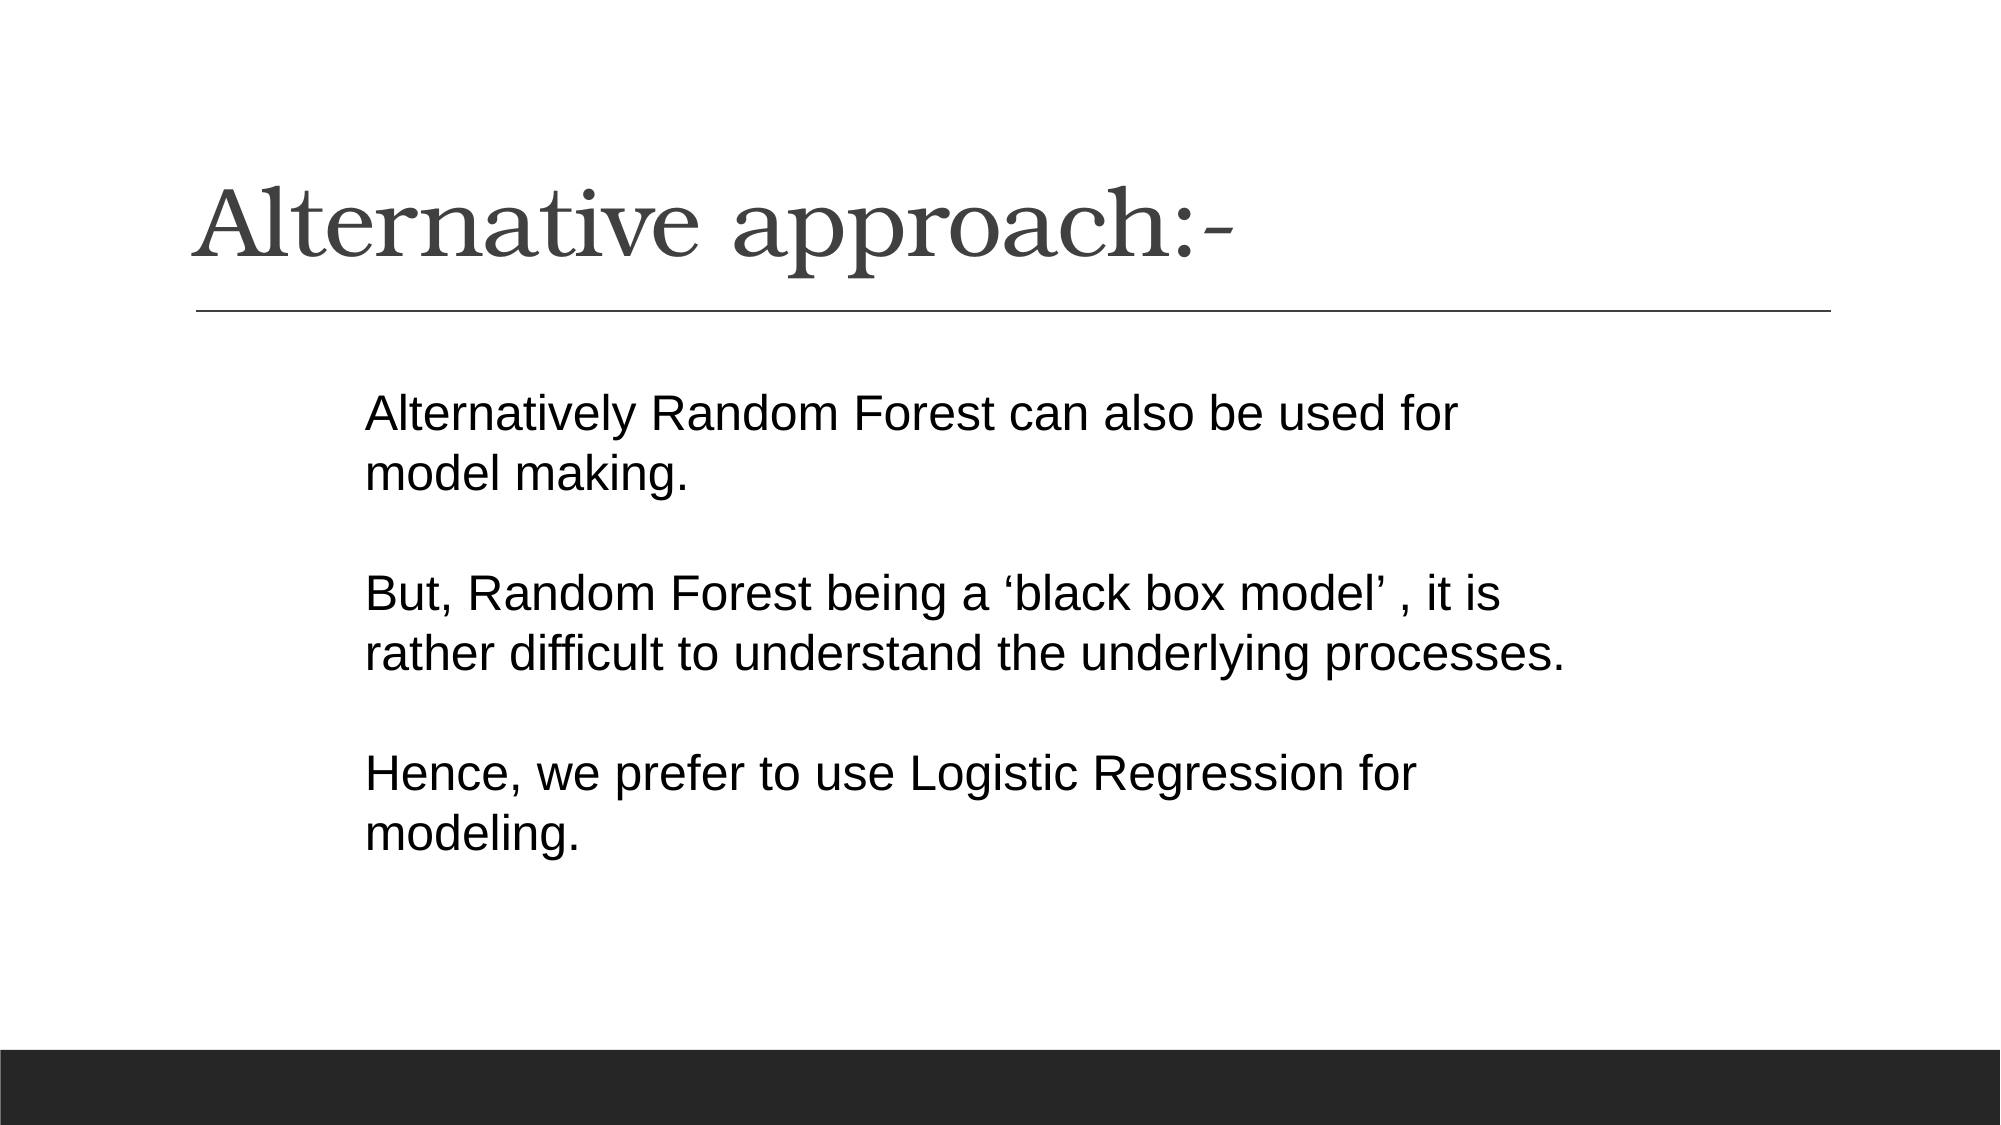

# Alternative approach:-
Alternatively Random Forest can also be used for model making.

But, Random Forest being a ‘black box model’ , it is rather difficult to understand the underlying processes.

Hence, we prefer to use Logistic Regression for modeling.